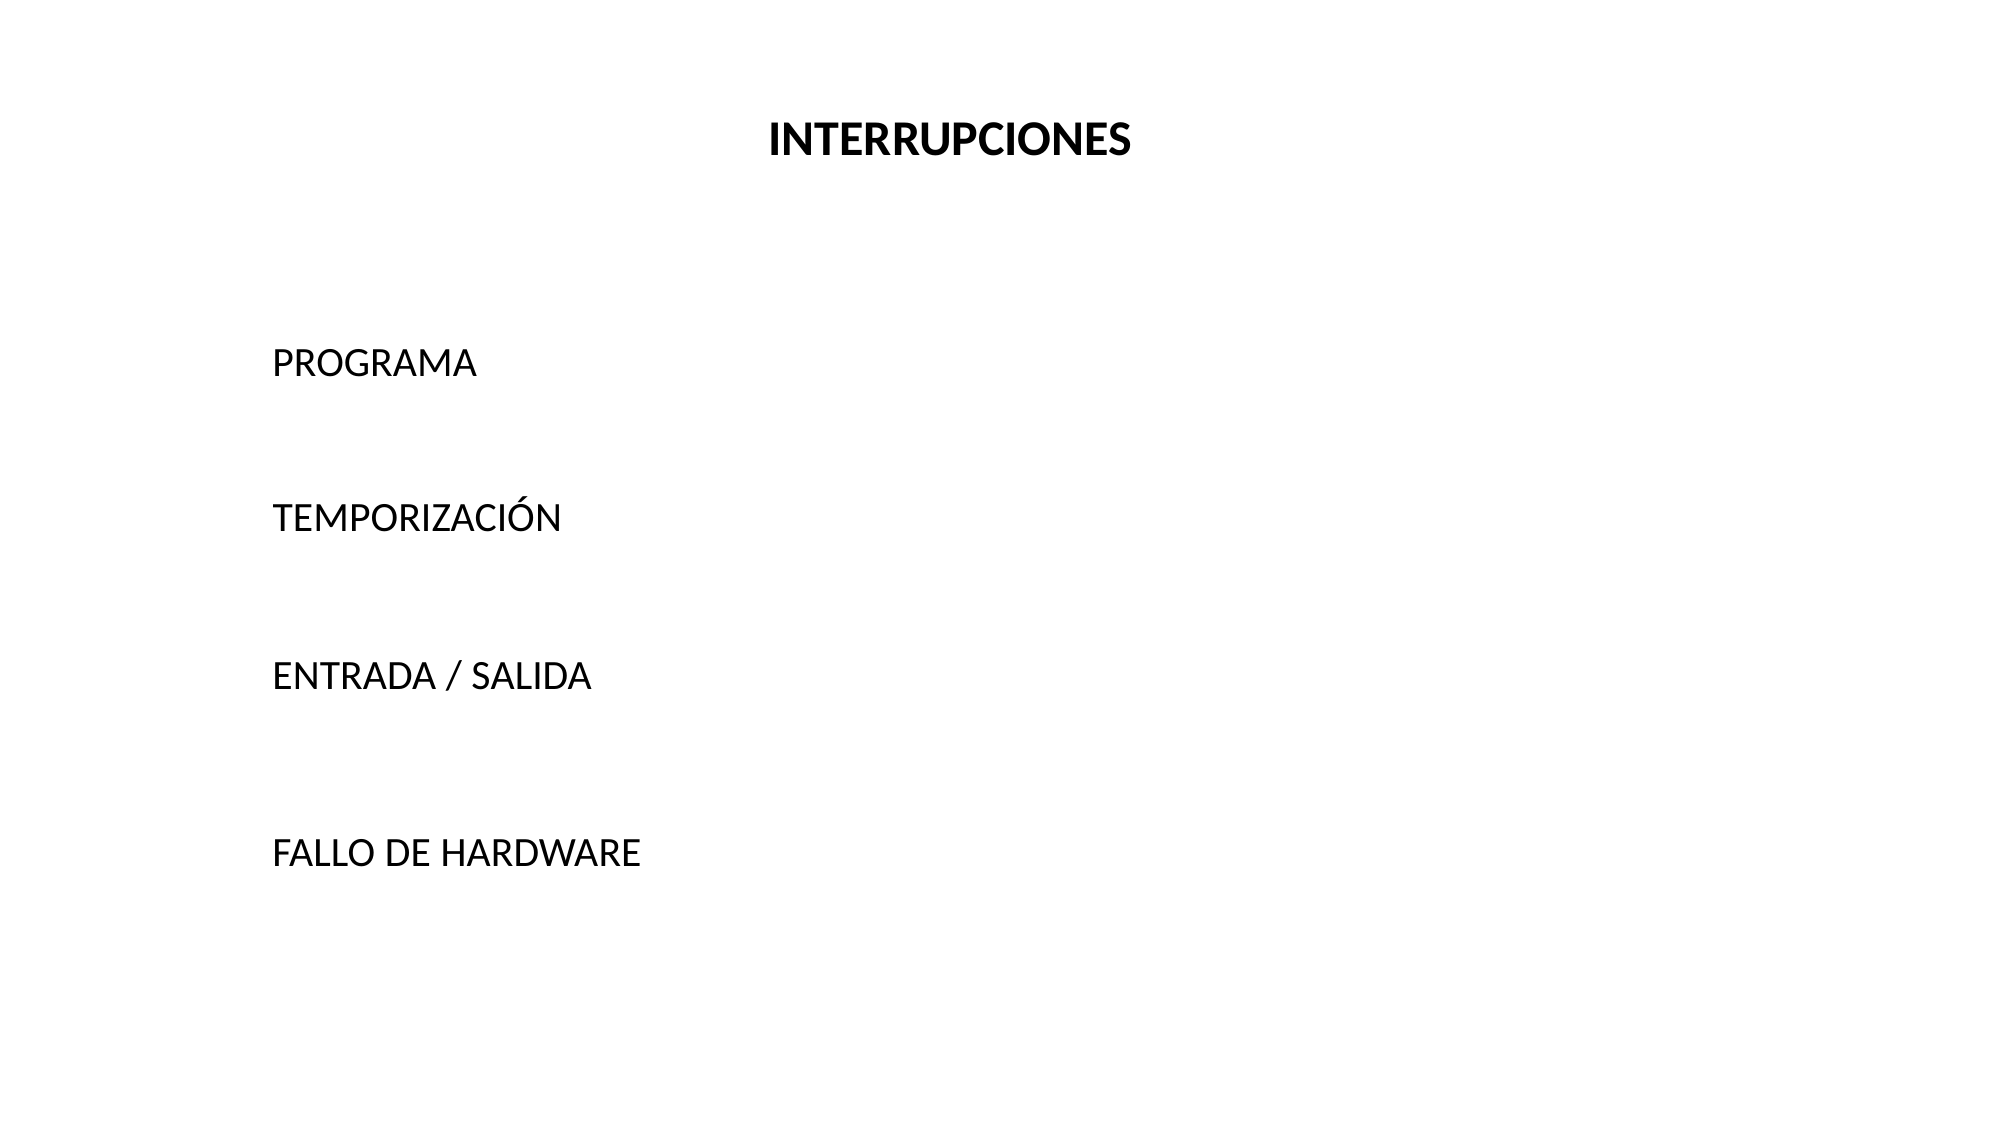

INTERRUPCIONES
PROGRAMA
TEMPORIZACIÓN
ENTRADA / SALIDA
FALLO DE HARDWARE